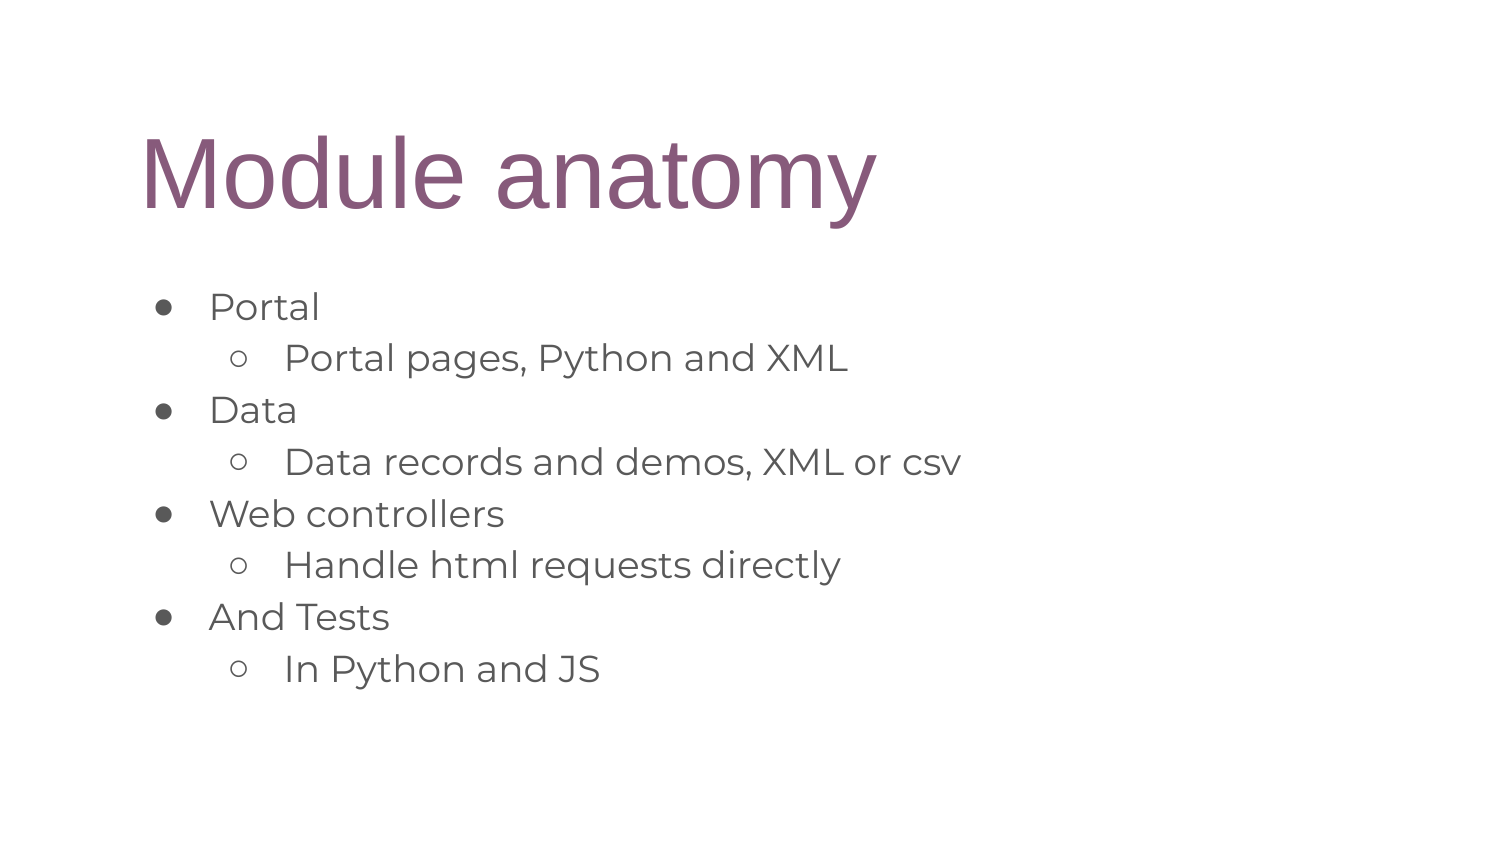

Module anatomy
Portal
Portal pages, Python and XML
Data
Data records and demos, XML or csv
Web controllers
Handle html requests directly
And Tests
In Python and JS